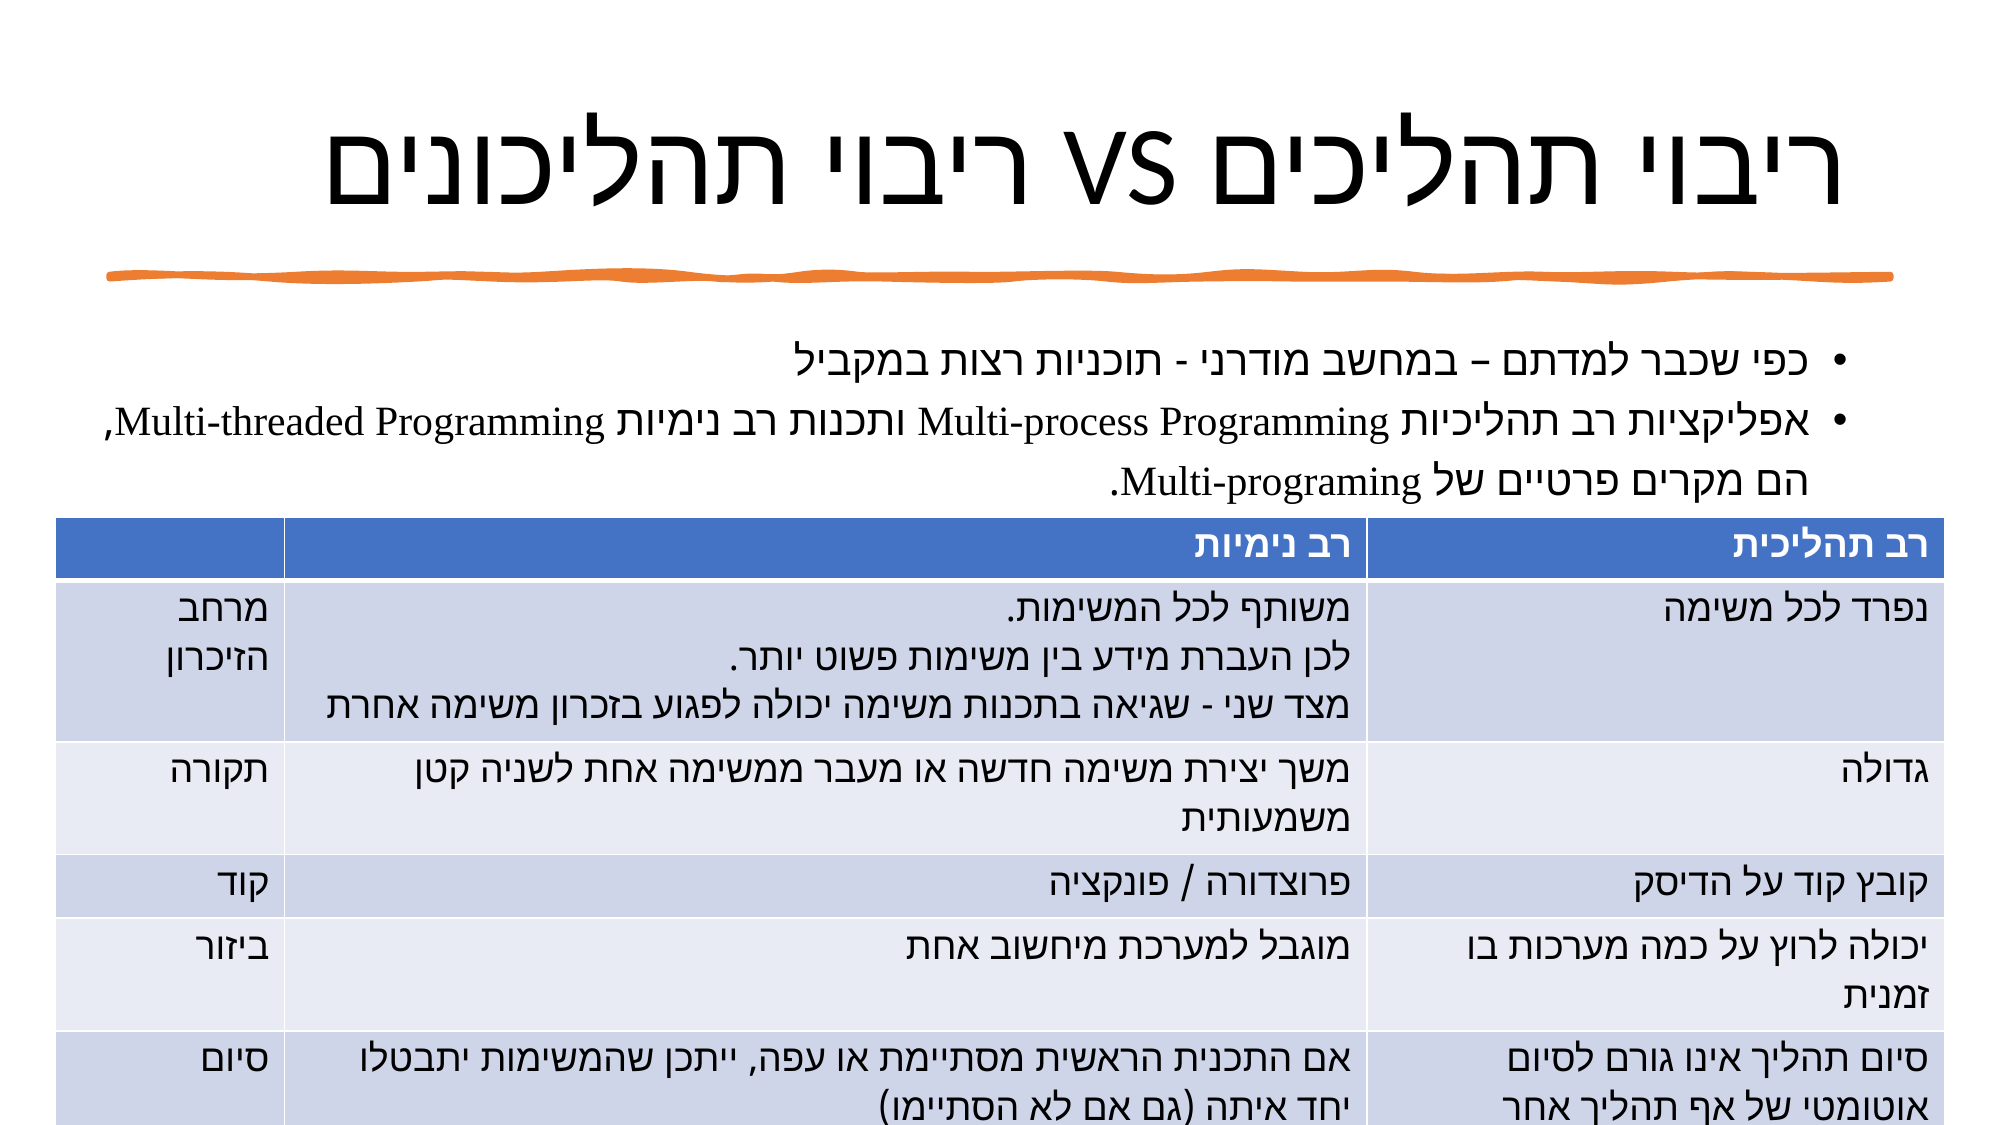

# ריבוי תהליכים VS ריבוי תהליכונים

כפי שכבר למדתם – במחשב מודרני - תוכניות רצות במקביל
אפליקציות רב תהליכיות Multi-process Programming ותכנות רב נימיות Multi-threaded Programming,
הם מקרים פרטיים של Multi-programing.

|  | רב נימיות | רב תהליכית |
| --- | --- | --- |
| מרחב הזיכרון | משותף לכל המשימות. לכן העברת מידע בין משימות פשוט יותר. מצד שני - שגיאה בתכנות משימה יכולה לפגוע בזכרון משימה אחרת | נפרד לכל משימה |
| תקורה | משך יצירת משימה חדשה או מעבר ממשימה אחת לשניה קטן משמעותית | גדולה |
| קוד | פרוצדורה / פונקציה | קובץ קוד על הדיסק |
| ביזור | מוגבל למערכת מיחשוב אחת | יכולה לרוץ על כמה מערכות בו זמנית |
| סיום | אם התכנית הראשית מסתיימת או עפה, ייתכן שהמשימות יתבטלו יחד איתה (גם אם לא הסתיימו) | סיום תהליך אינו גורם לסיום אוטומטי של אף תהליך אחר |